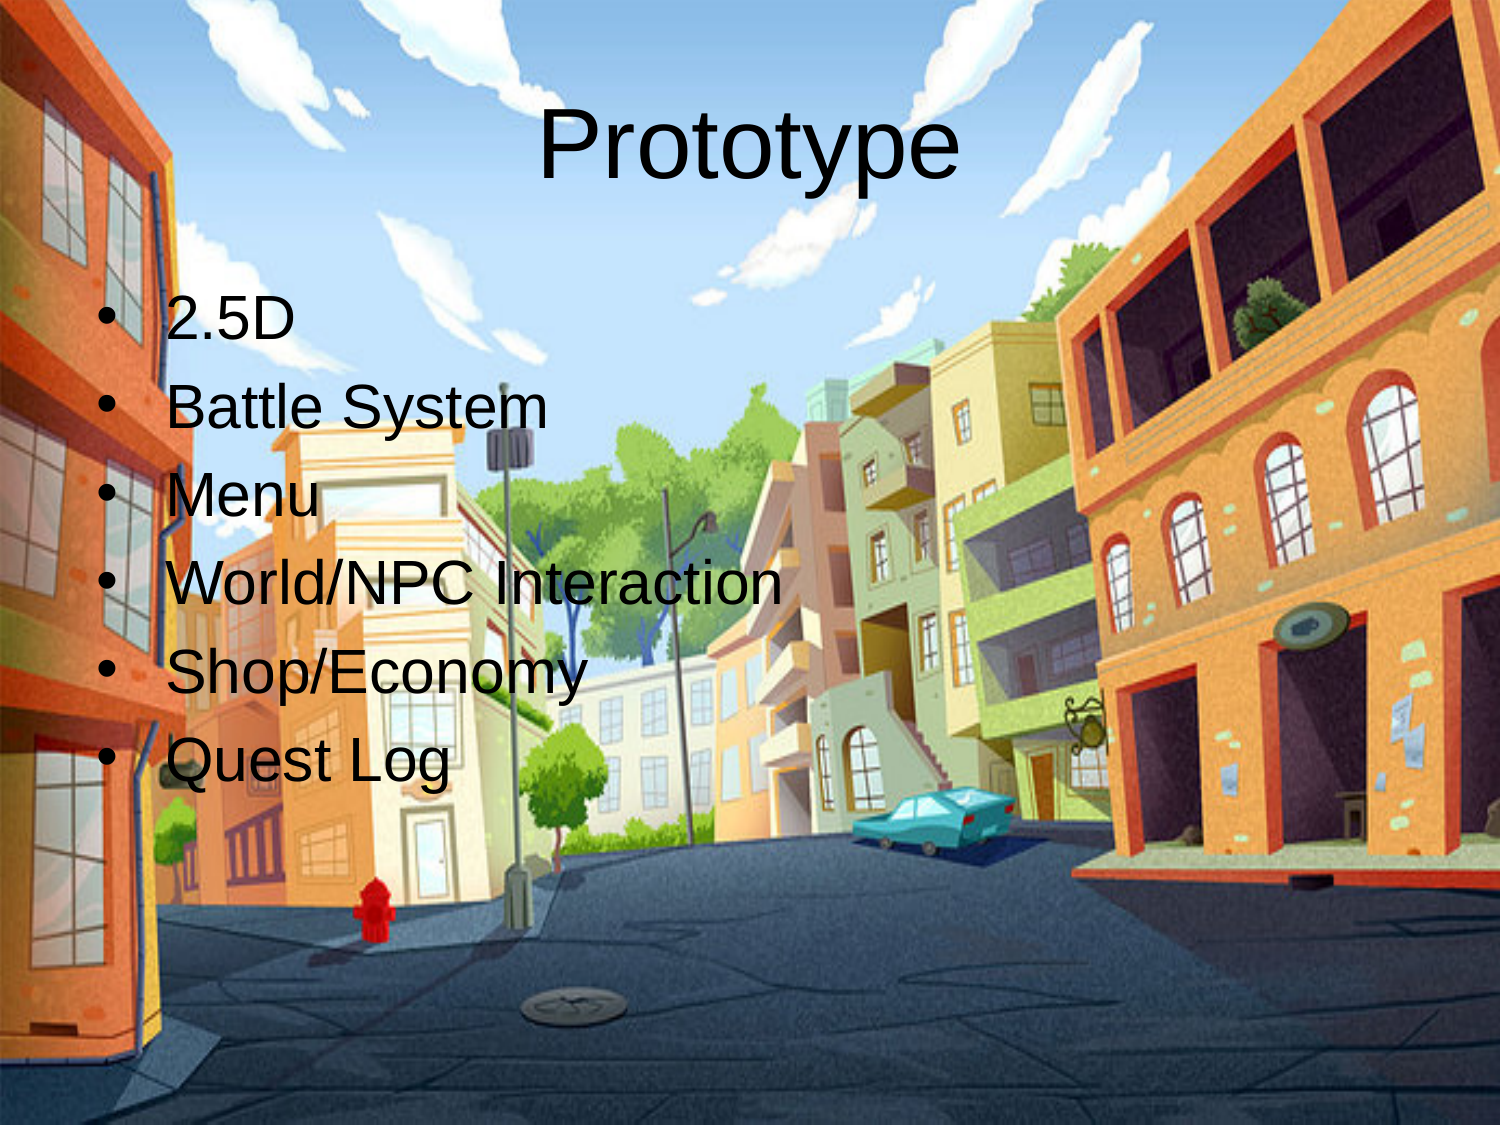

# Prototype
2.5D
Battle System
Menu
World/NPC Interaction
Shop/Economy
Quest Log